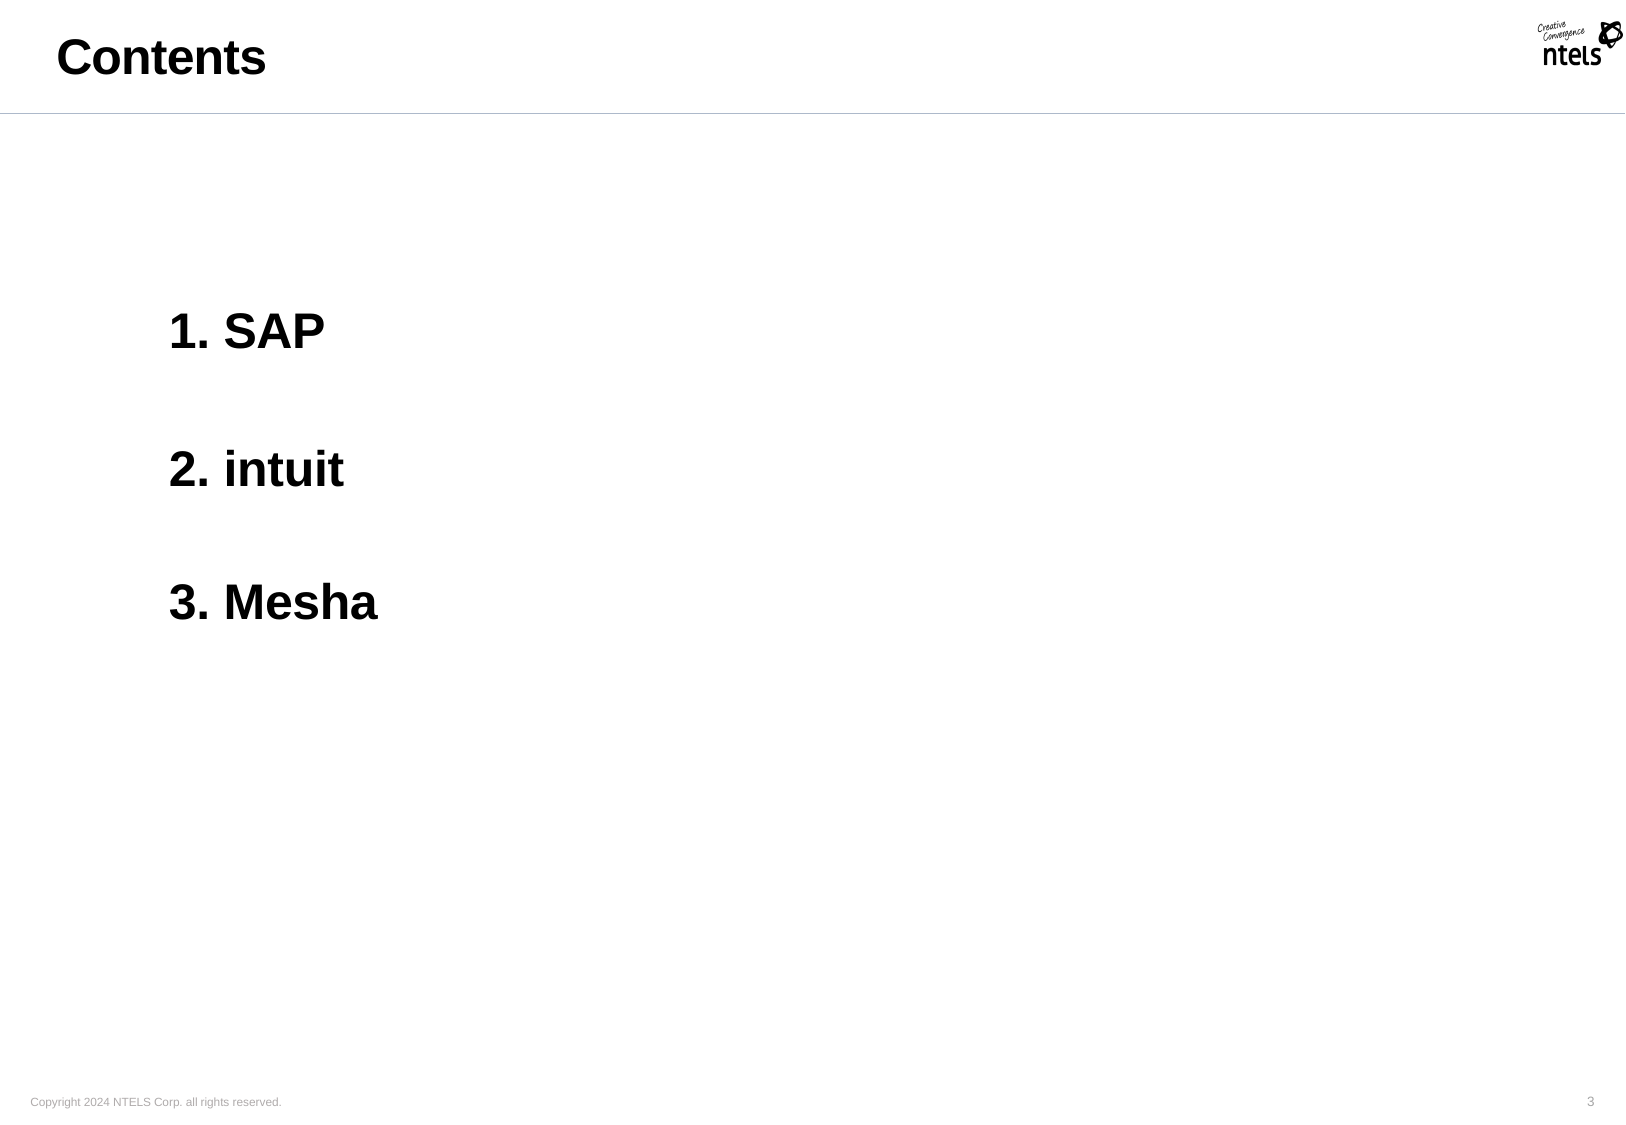

Contents
1. SAP
2. intuit
3. Mesha